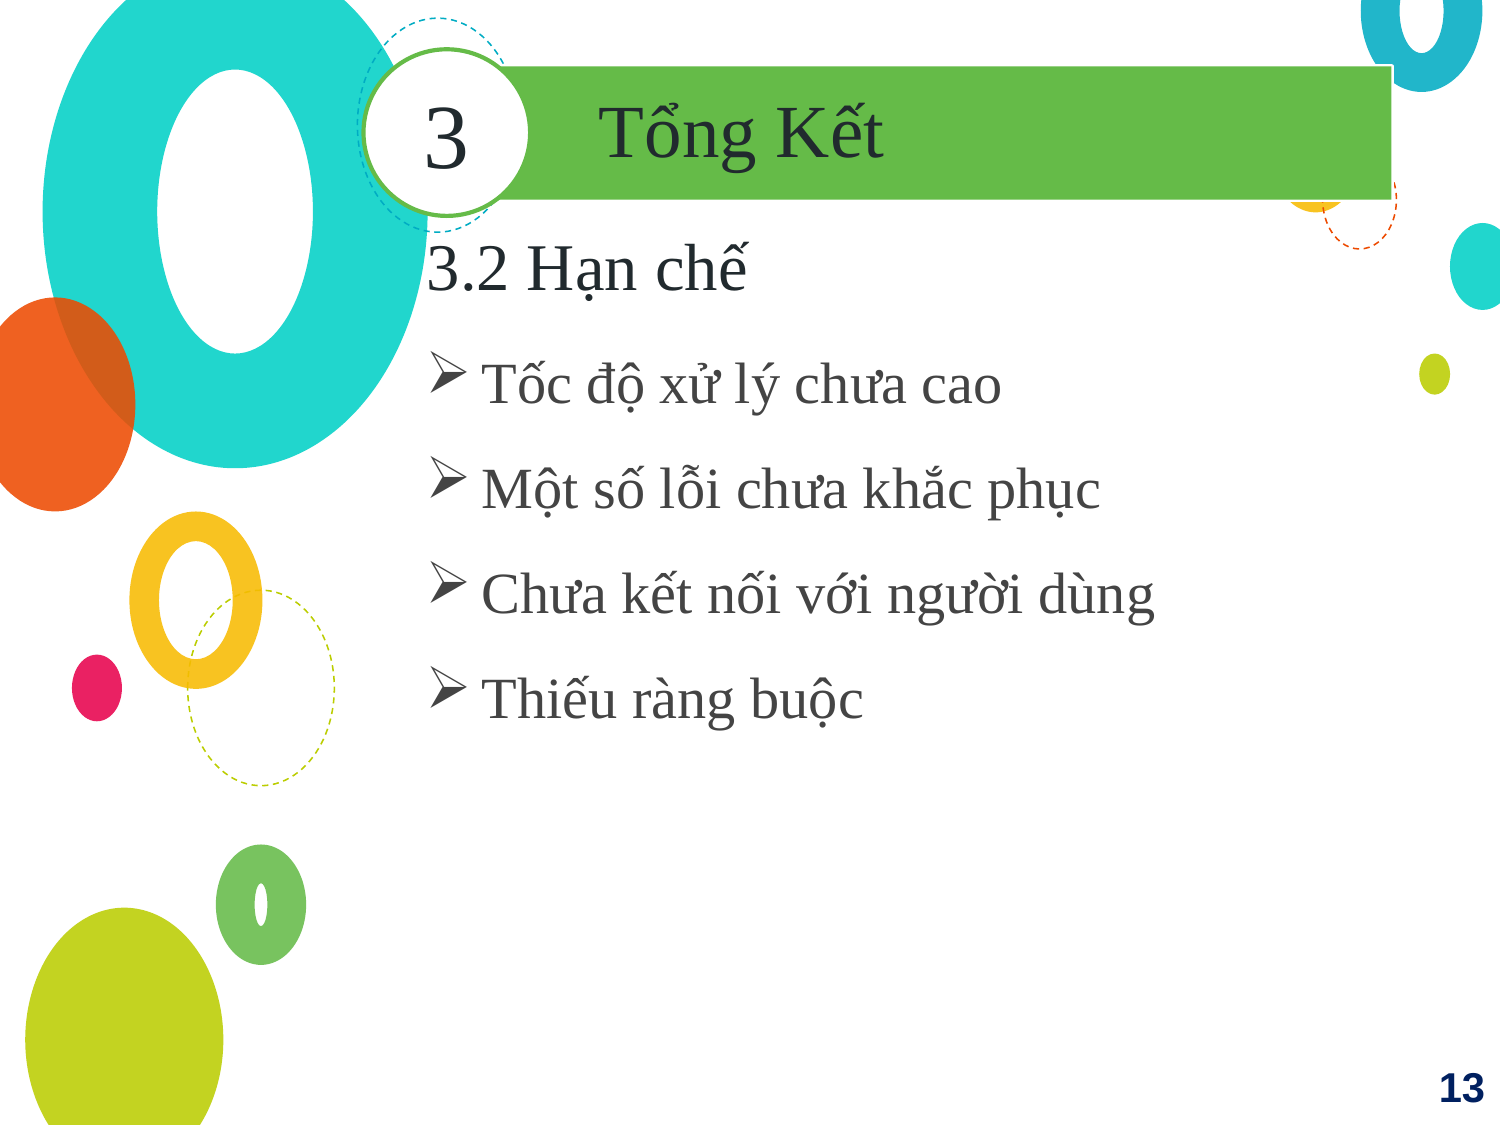

Tổng Kết
3
3.2 Hạn chế
Tốc độ xử lý chưa cao
​Một số lỗi chưa khắc phục​
Chưa kết nối với người dùng
Thiếu ràng buộc
13